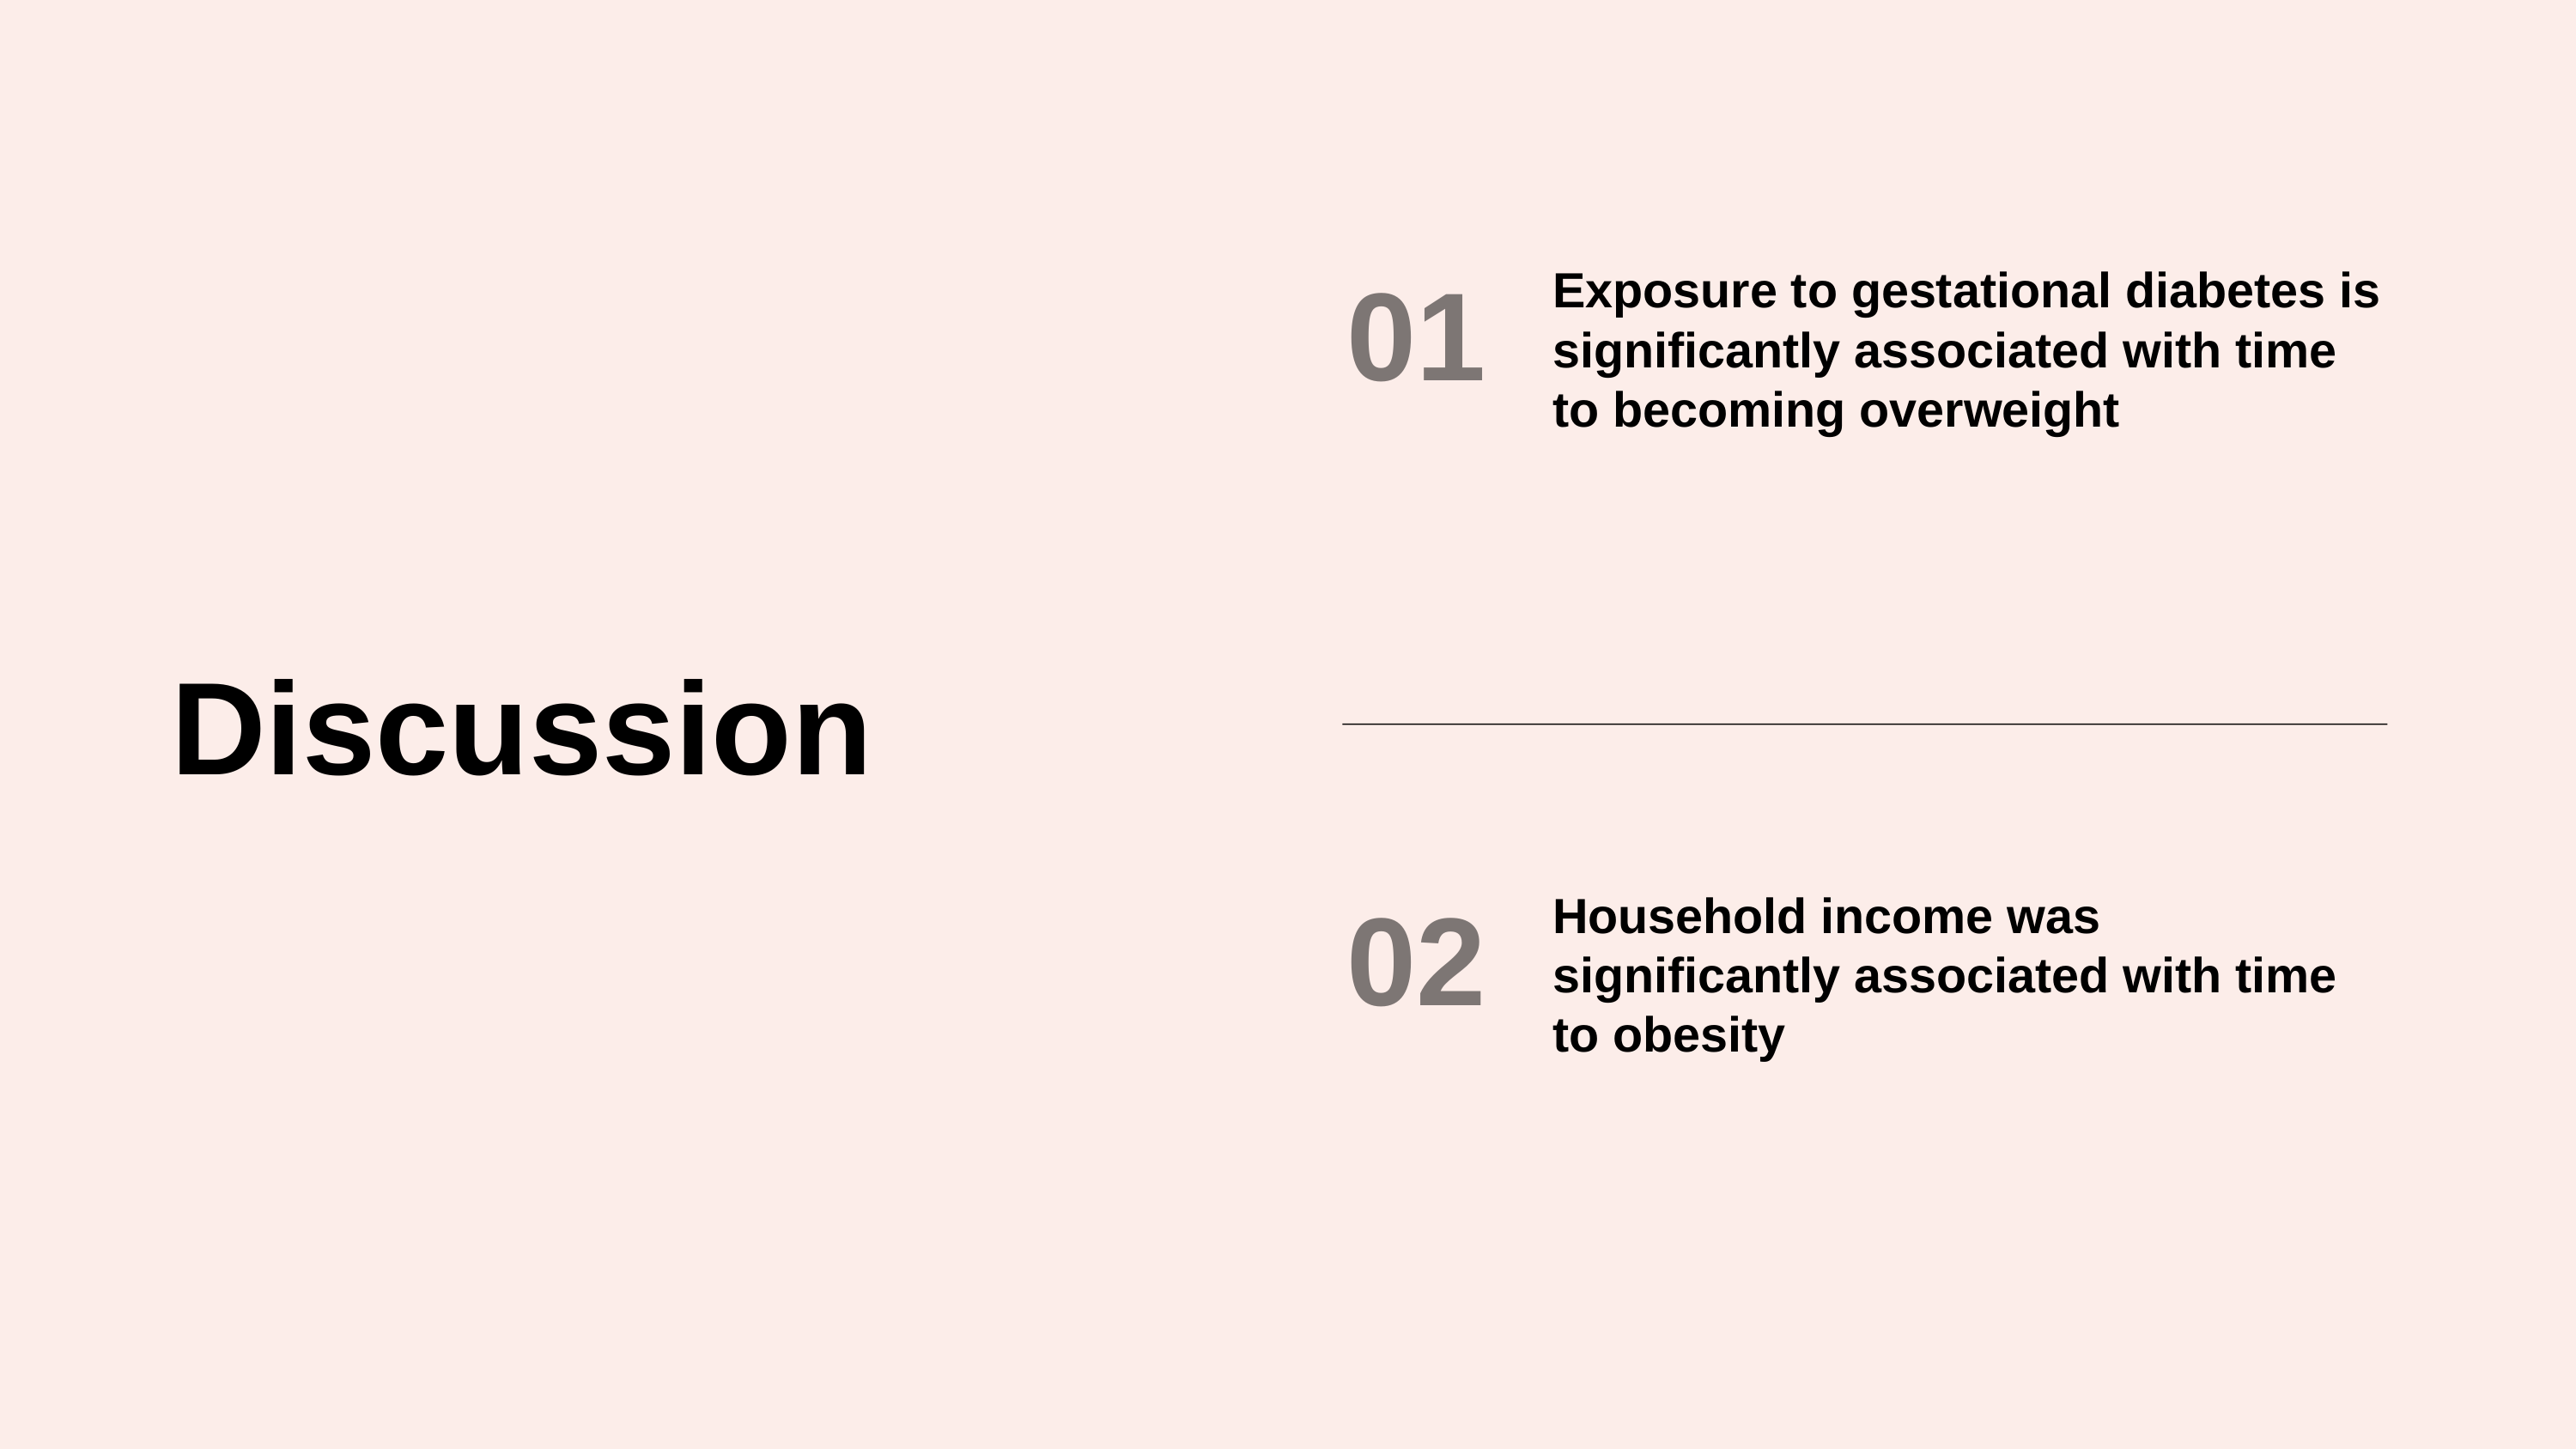

Exposure to gestational diabetes is significantly associated with time to becoming overweight

01
Discussion

Household income was significantly associated with time to obesity

02